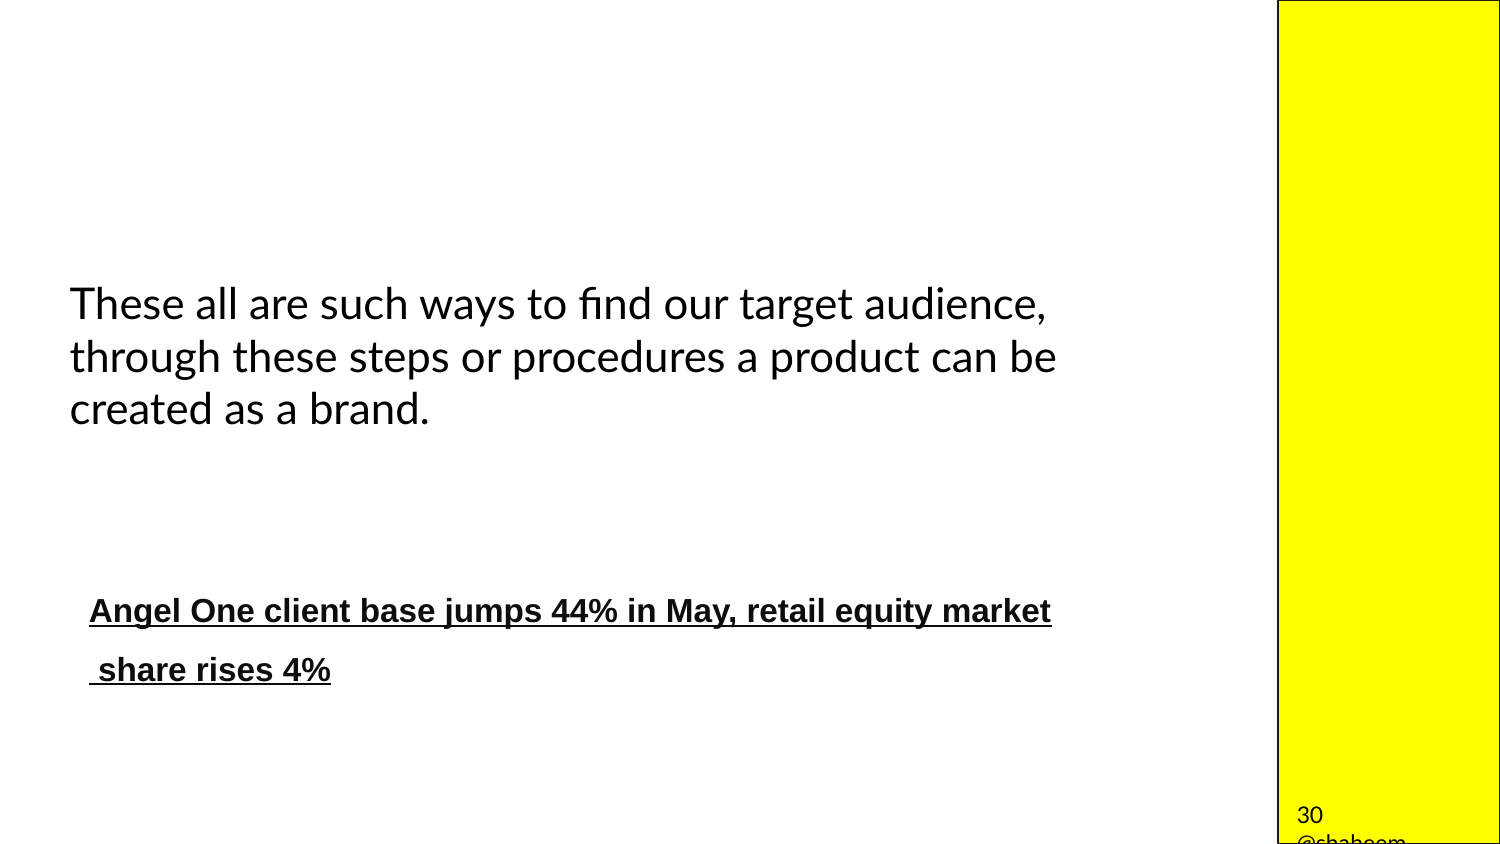

These all are such ways to find our target audience, through these steps or procedures a product can be created as a brand.
Angel One client base jumps 44% in May, retail equity market share rises 4%
30          @shaheem